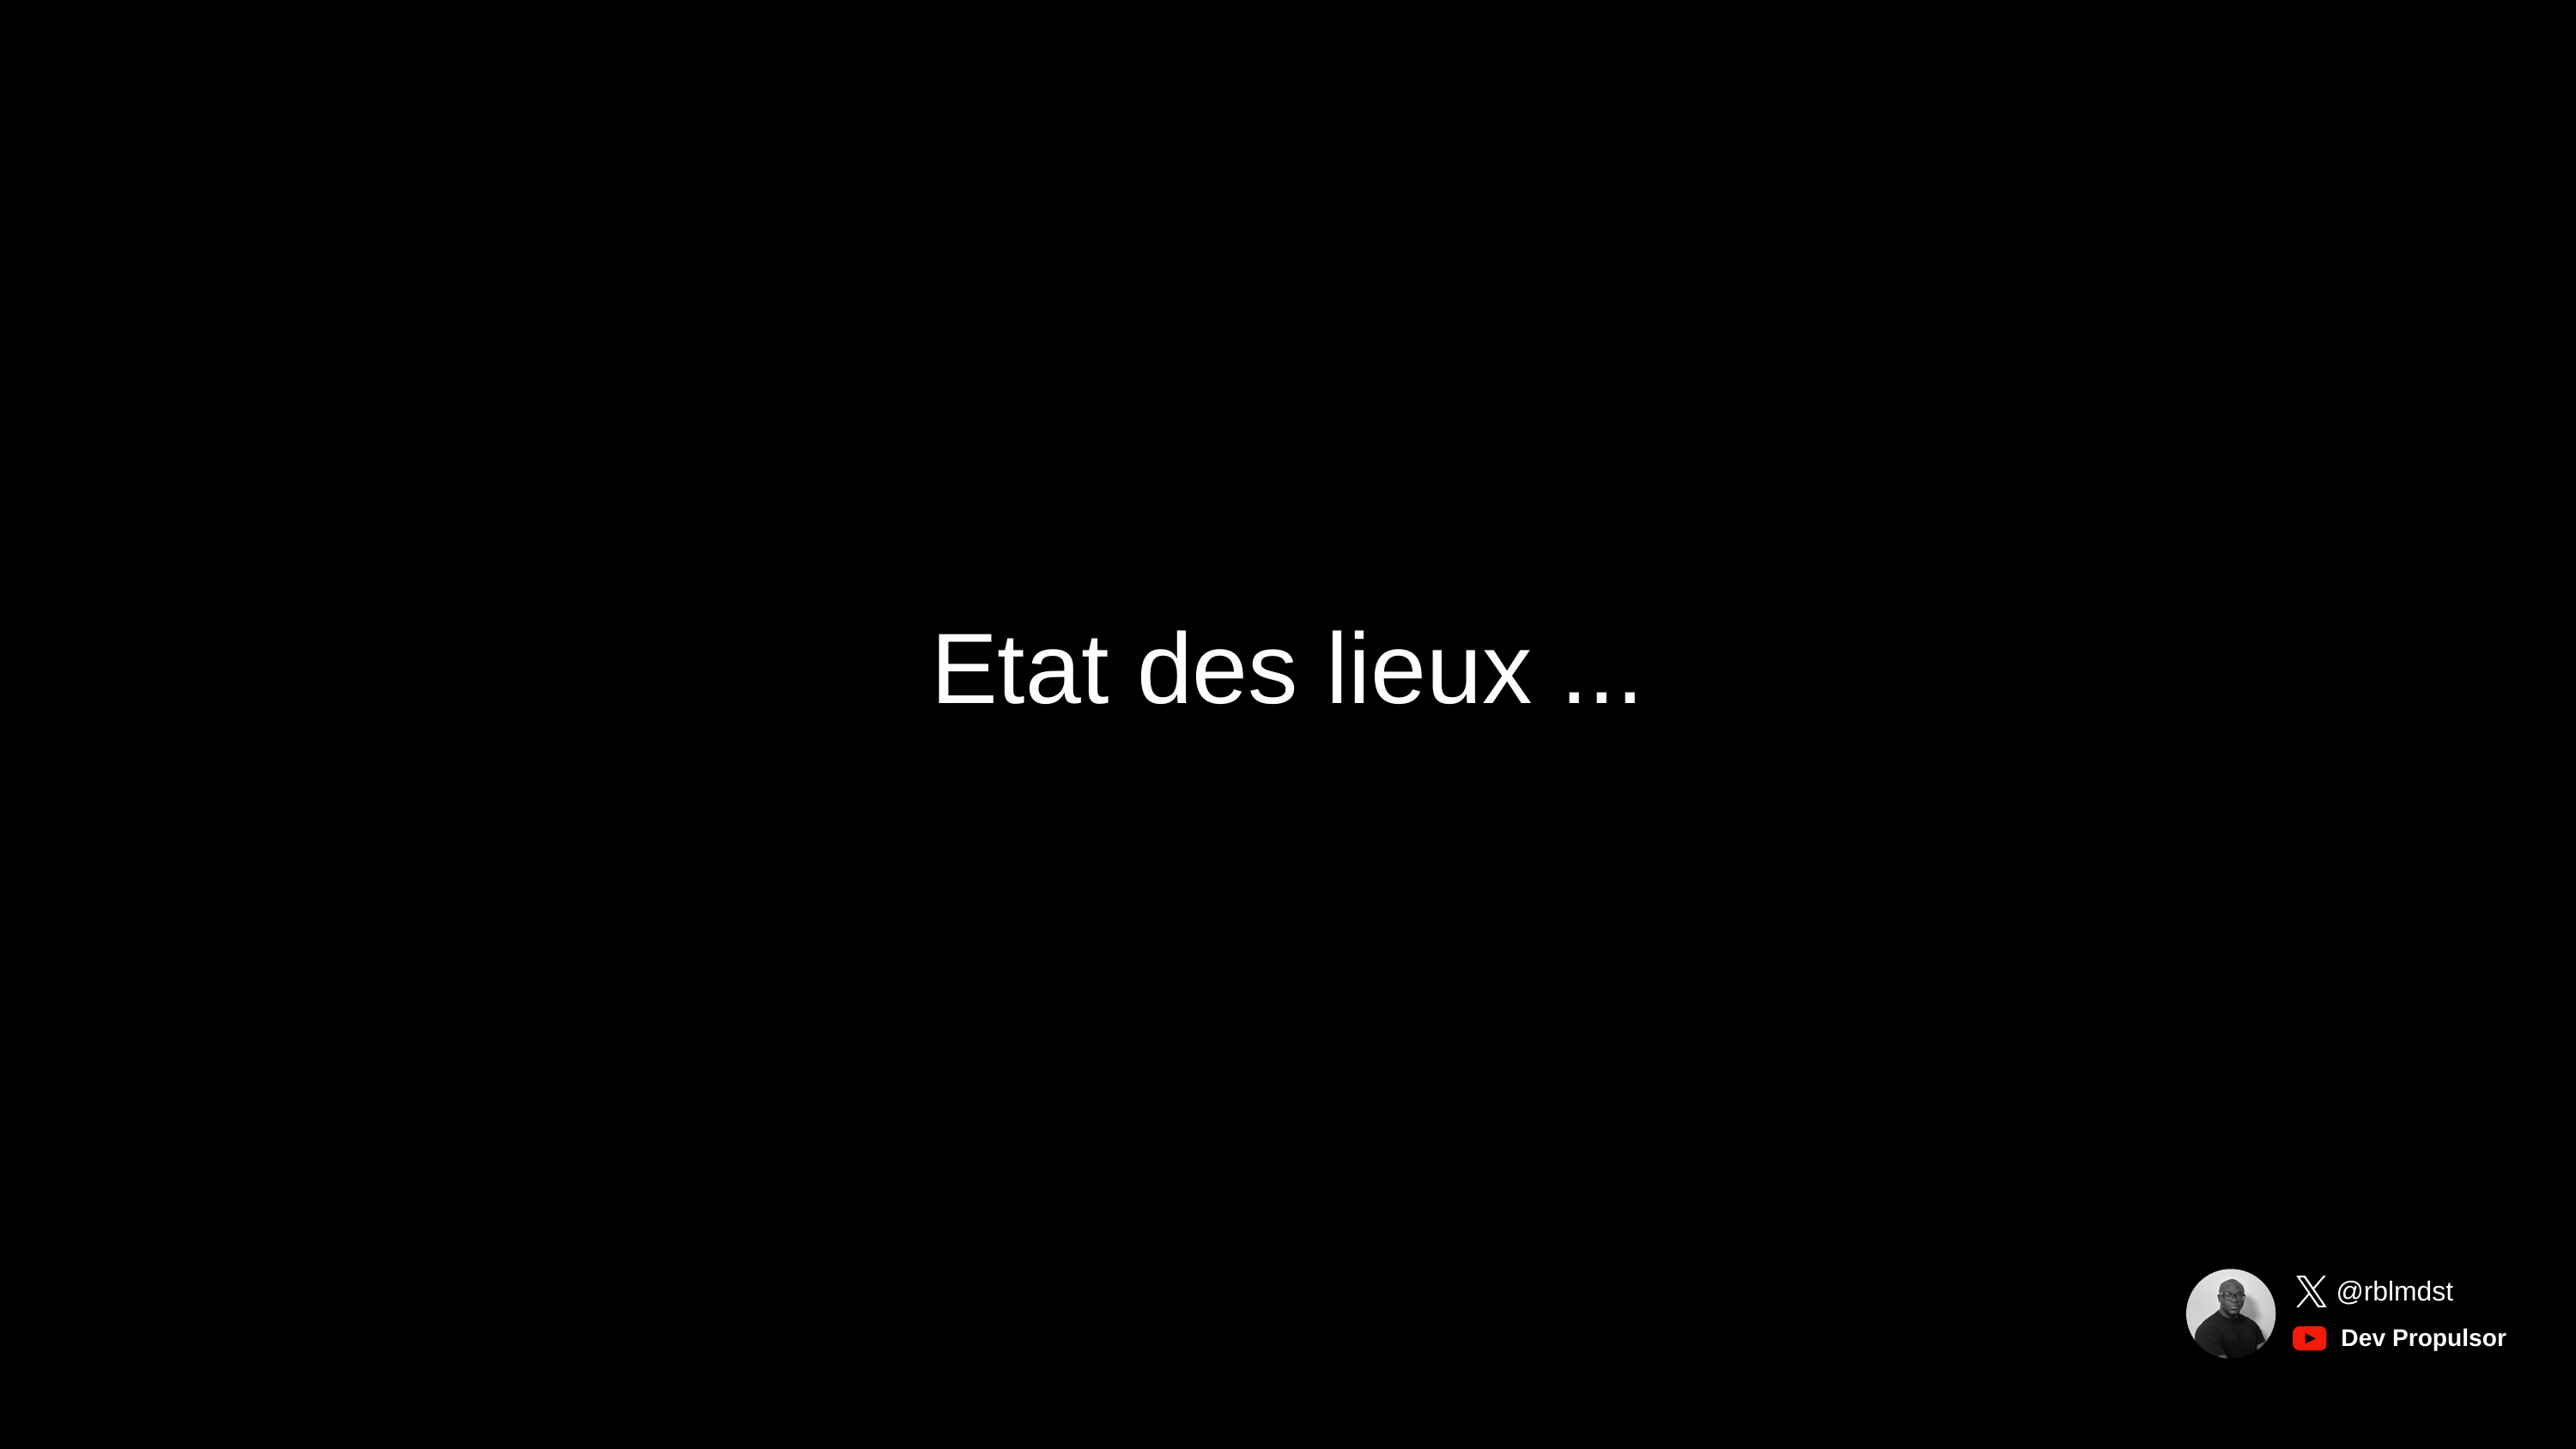

Etat des lieux ...
@rblmdst

Dev Propulsor